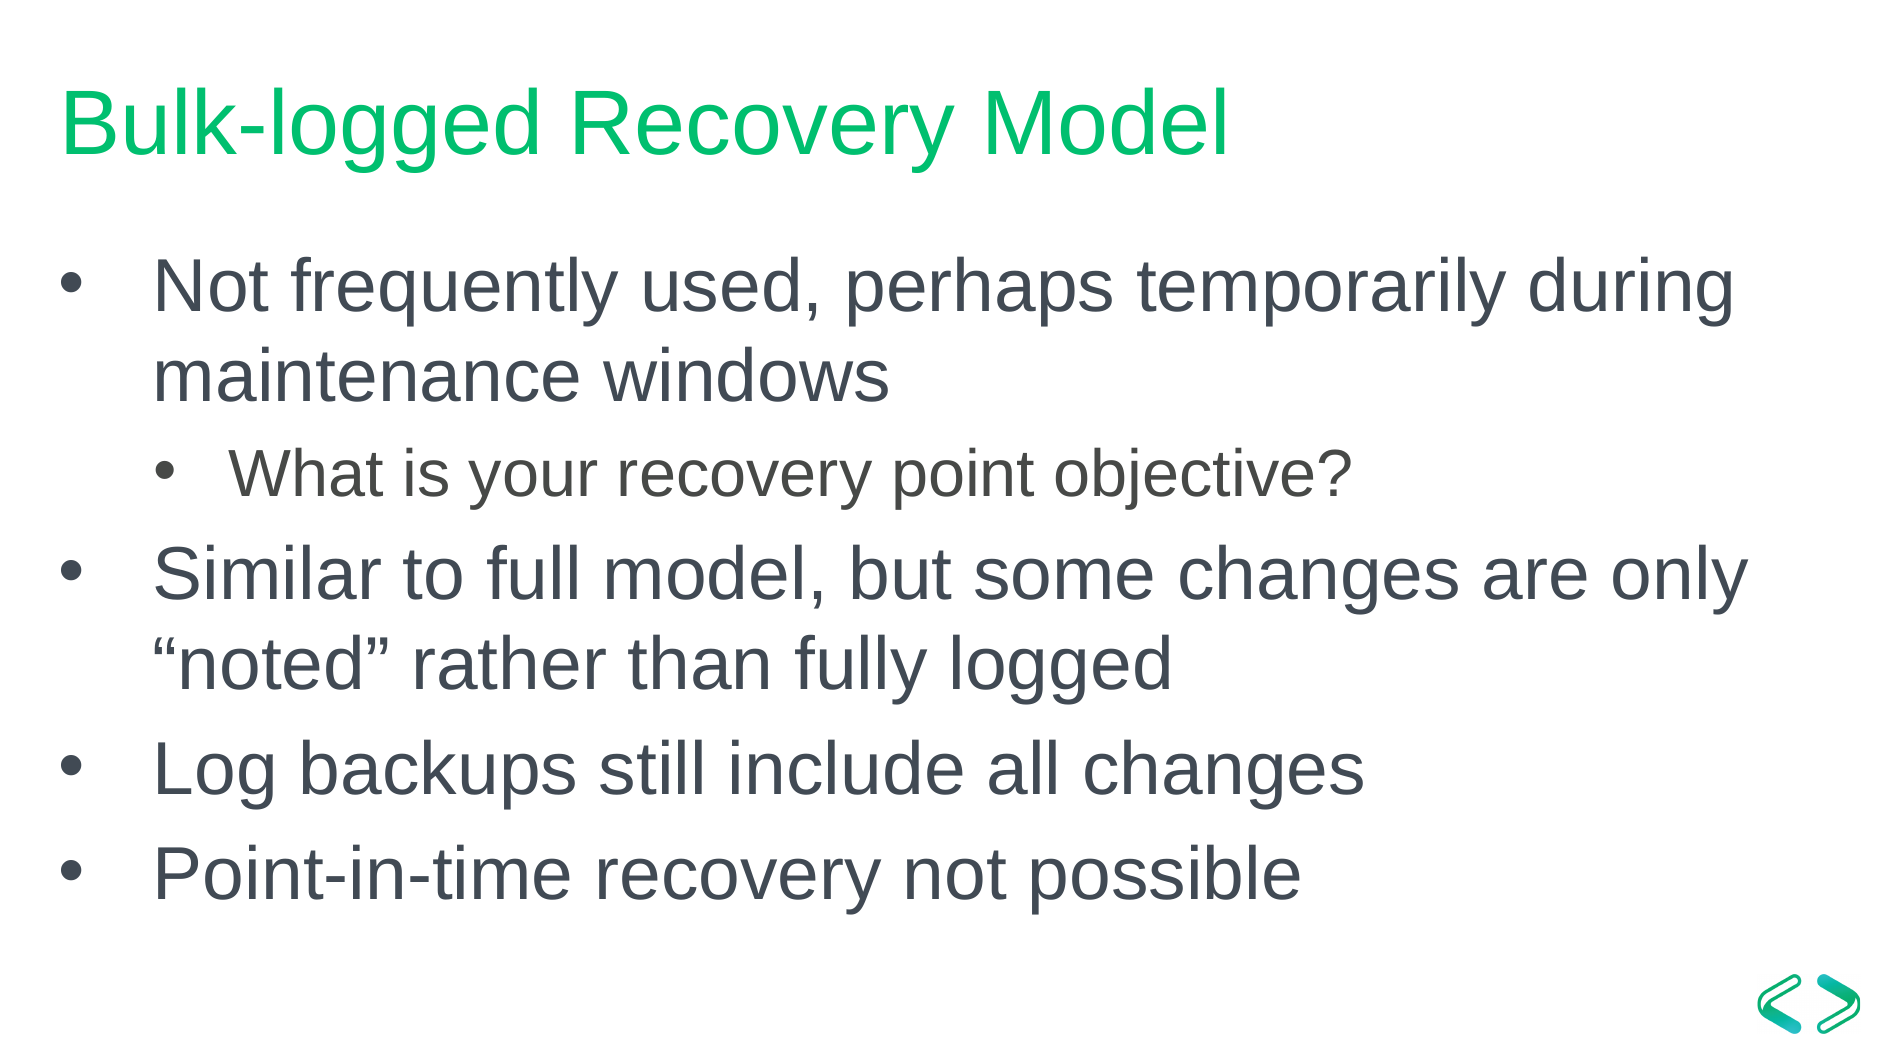

# Bulk-logged Recovery Model
Not frequently used, perhaps temporarily during maintenance windows
What is your recovery point objective?
Similar to full model, but some changes are only “noted” rather than fully logged
Log backups still include all changes
Point-in-time recovery not possible